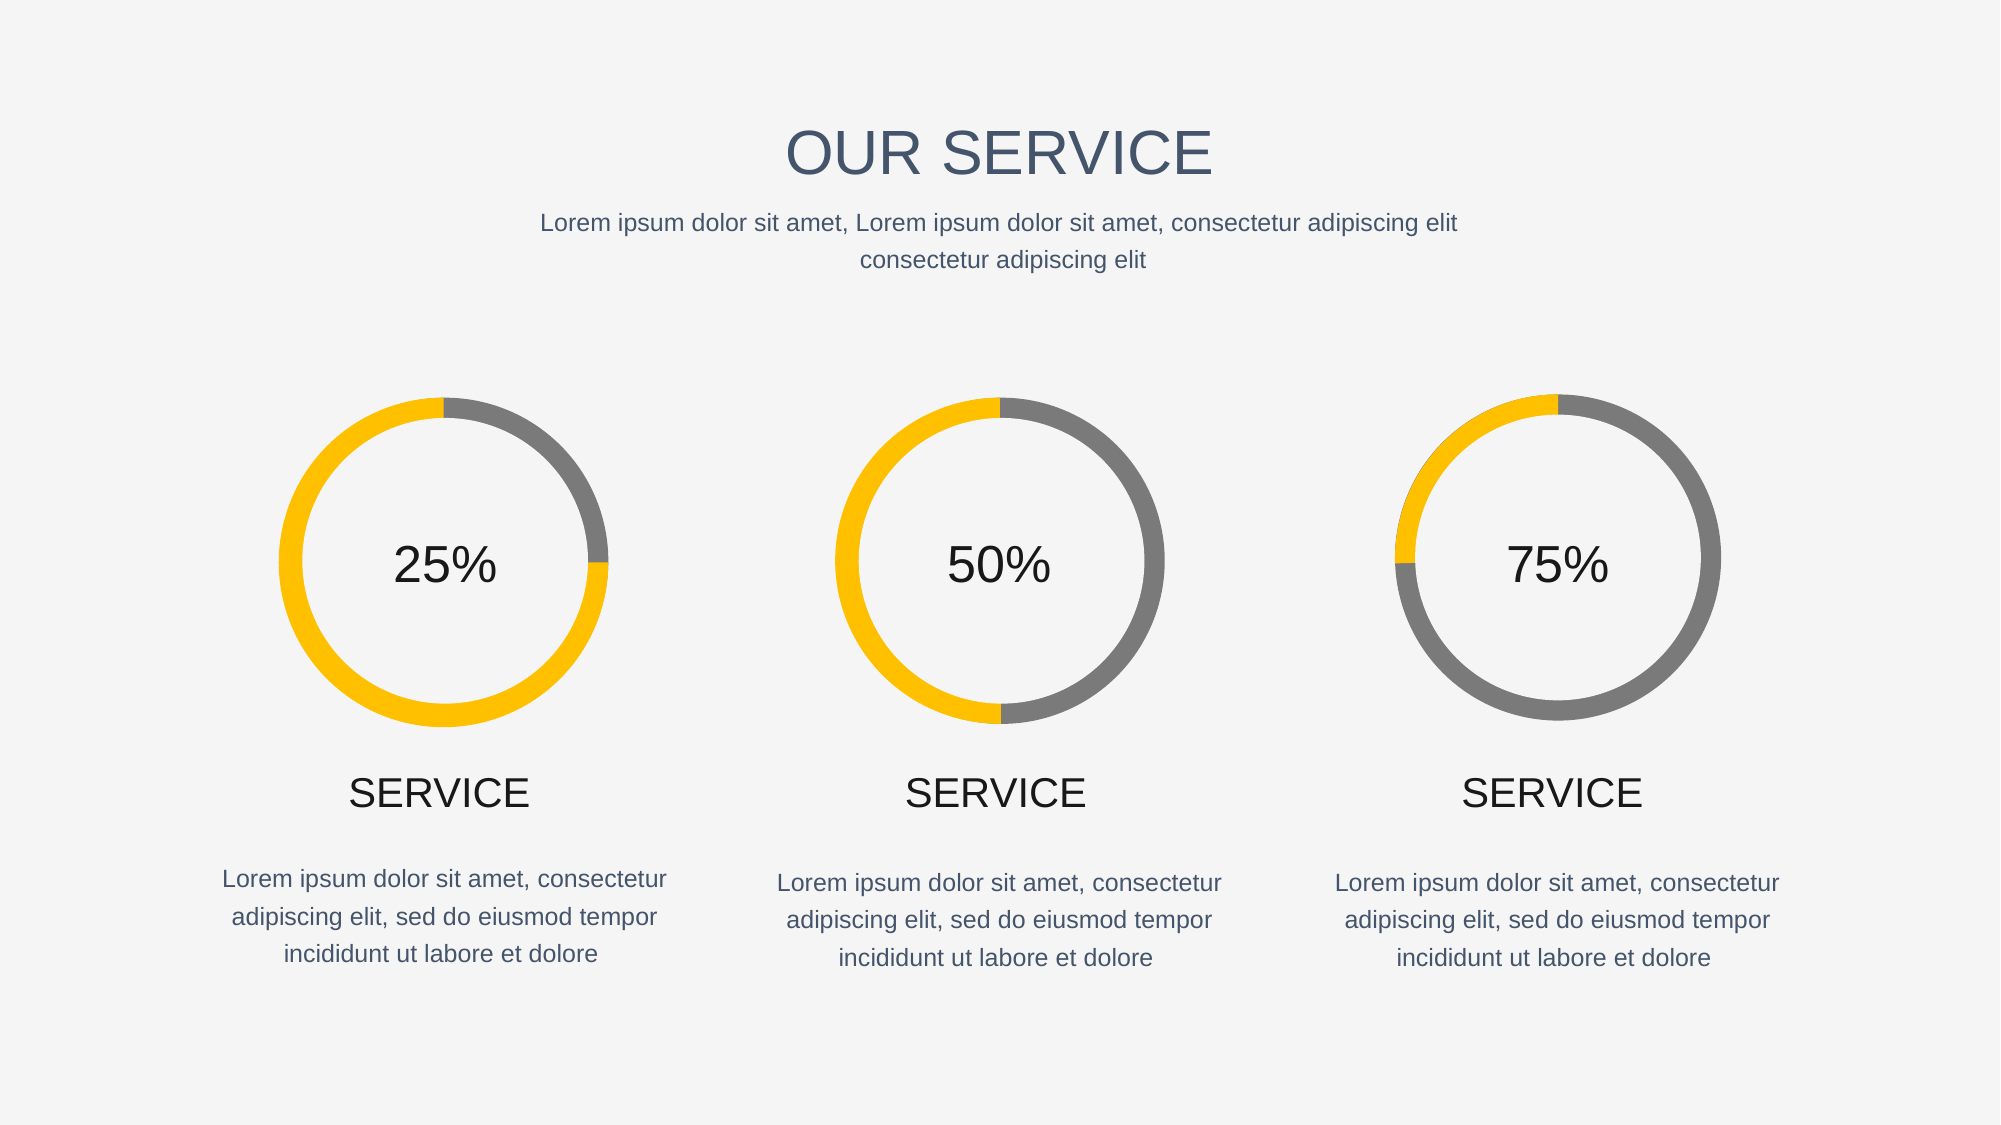

OUR SERVICE
Lorem ipsum dolor sit amet, Lorem ipsum dolor sit amet, consectetur adipiscing elit
 consectetur adipiscing elit

50%
75%
25%
SERVICE
SERVICE
SERVICE
Lorem ipsum dolor sit amet, consectetur adipiscing elit, sed do eiusmod tempor incididunt ut labore et dolore
Lorem ipsum dolor sit amet, consectetur adipiscing elit, sed do eiusmod tempor incididunt ut labore et dolore
Lorem ipsum dolor sit amet, consectetur adipiscing elit, sed do eiusmod tempor incididunt ut labore et dolore